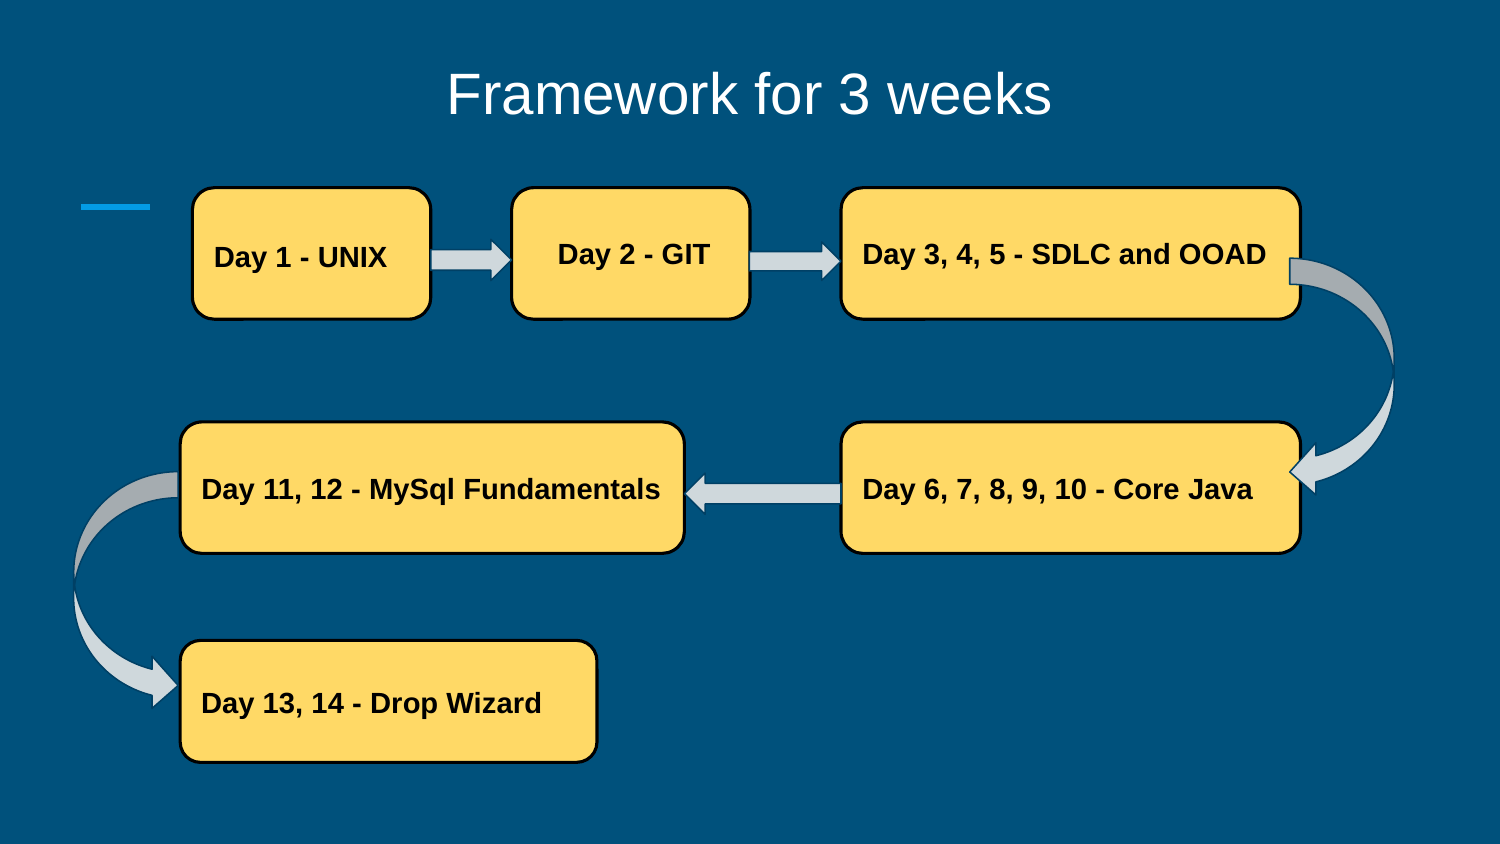

# Framework for 3 weeks

Day 1 - UNIX
   Day 2 - GIT
Day 3, 4, 5 - SDLC and OOAD

Day 11, 12 - MySql Fundamentals
Day 6, 7, 8, 9, 10 - Core Java

Day 13, 14 - Drop Wizard